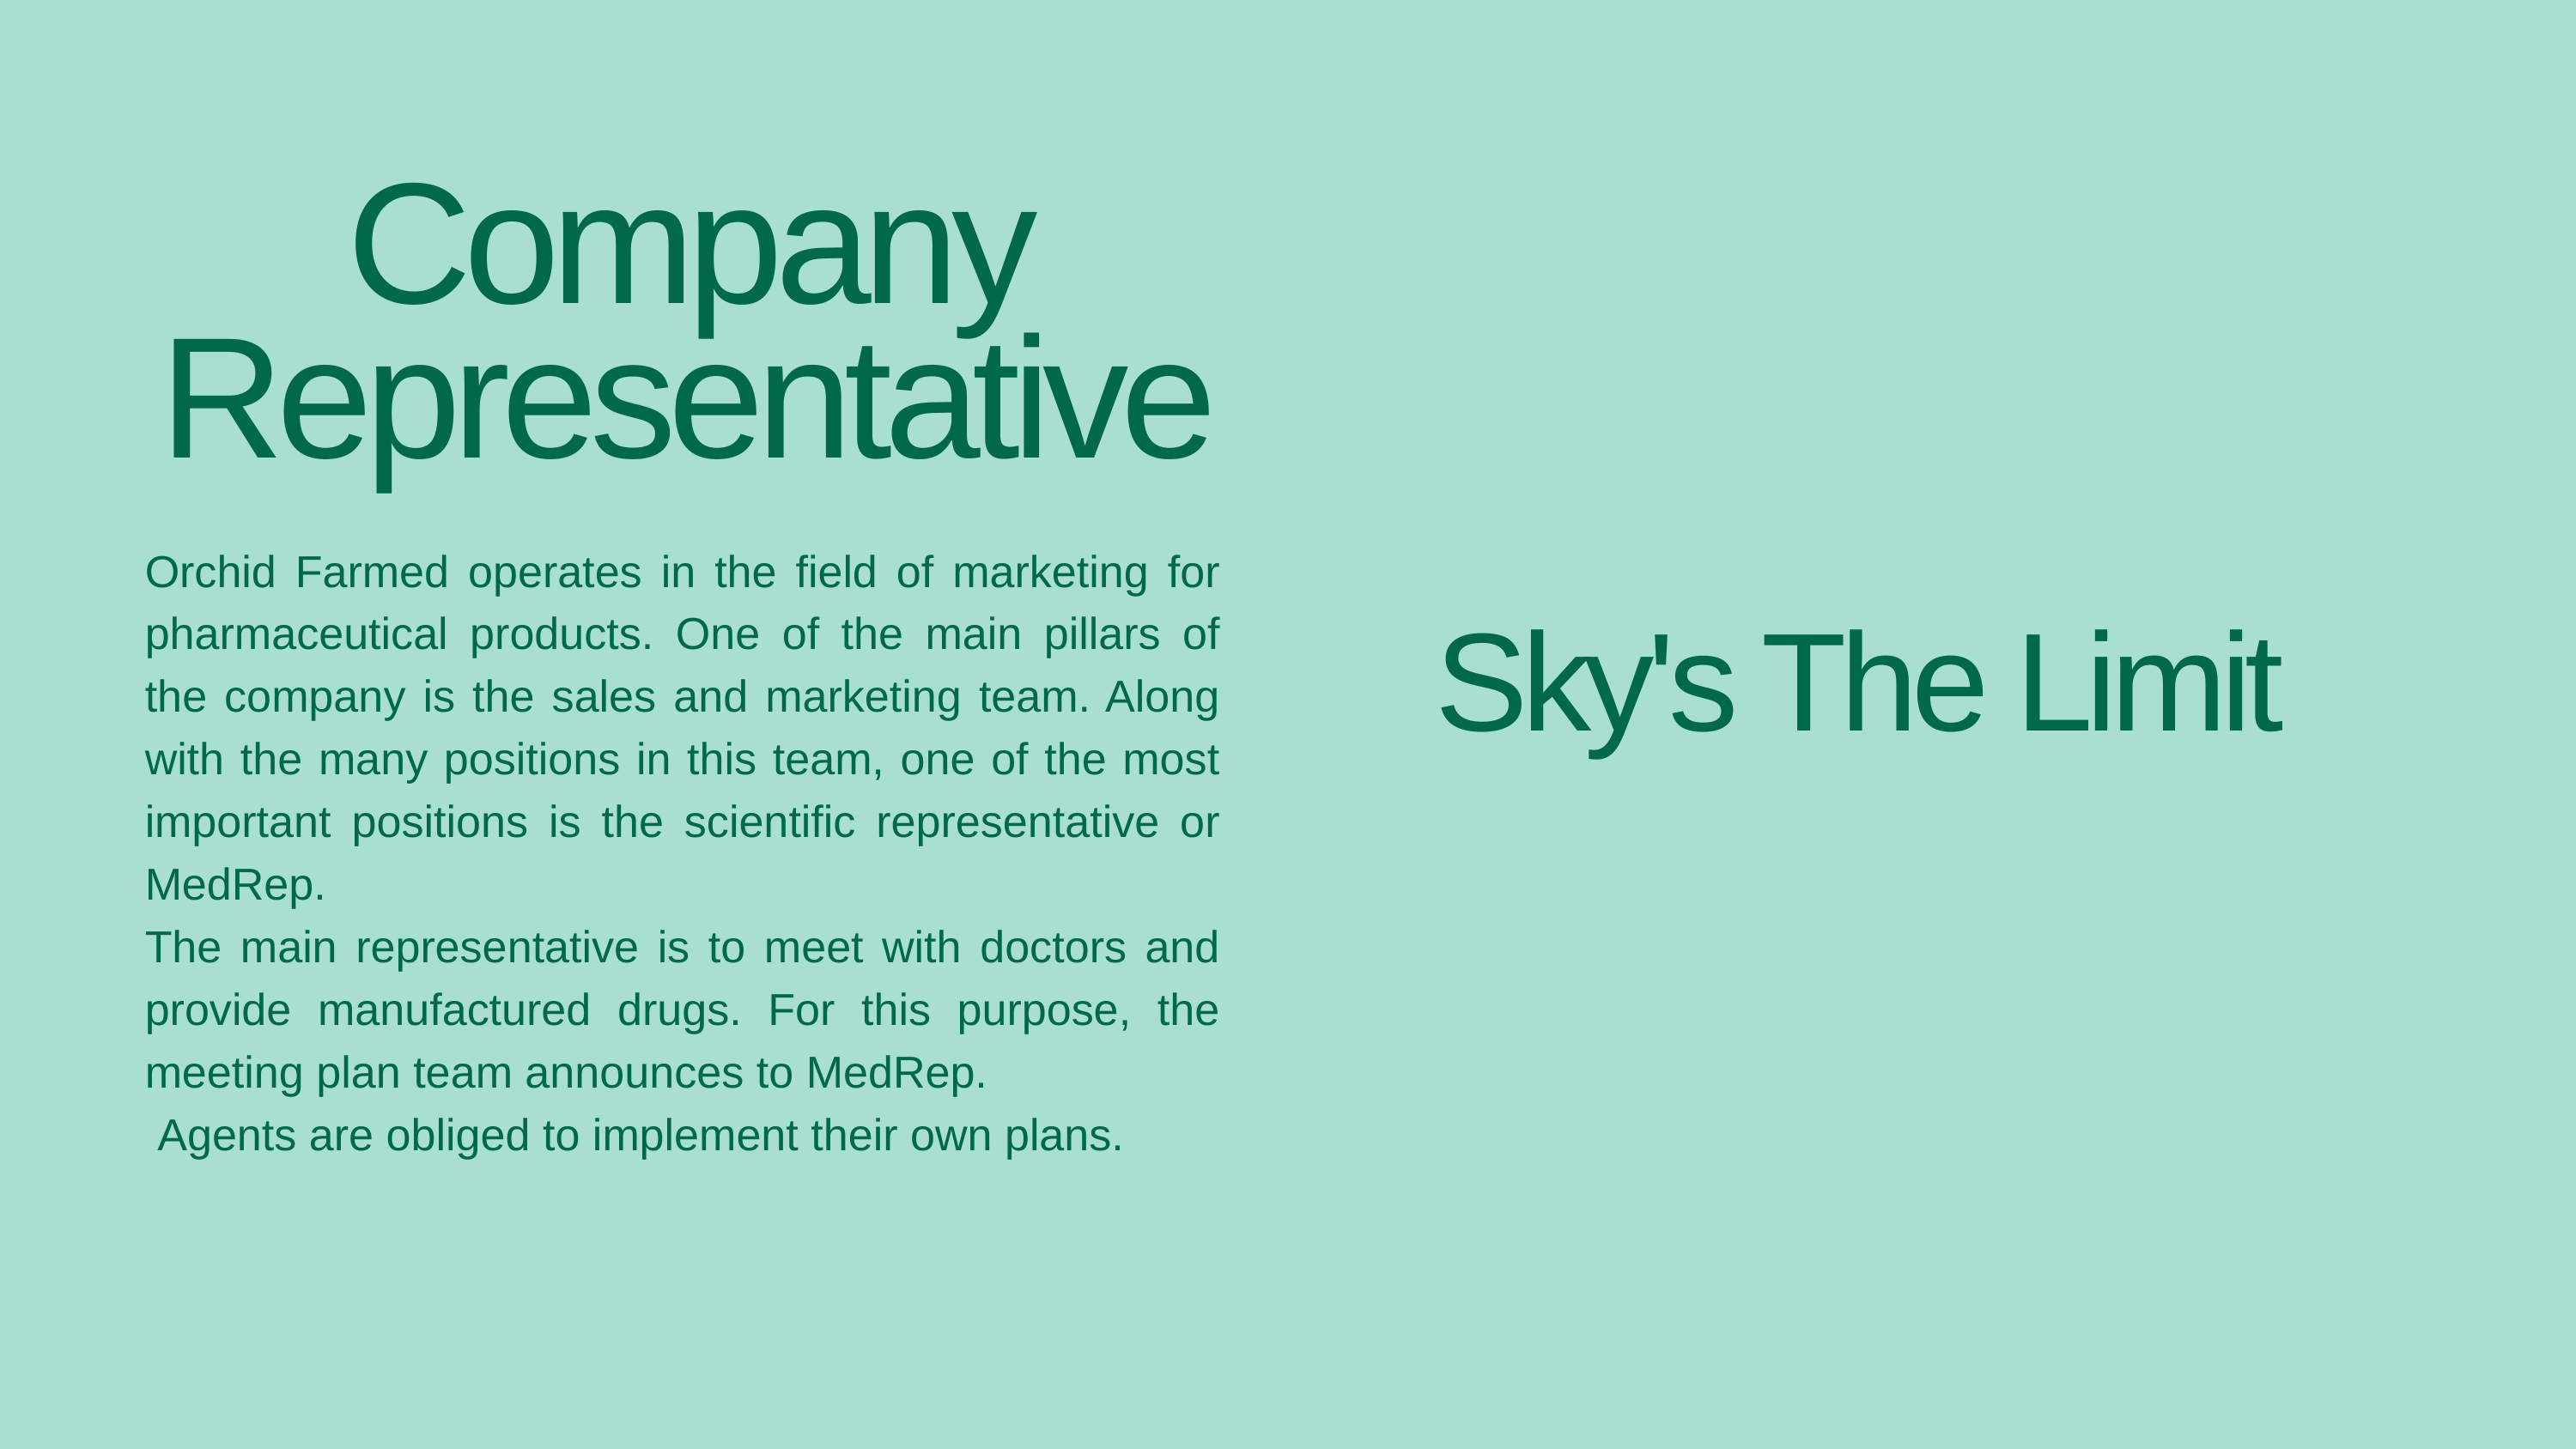

Company Representative
Orchid Farmed operates in the field of marketing for pharmaceutical products. One of the main pillars of the company is the sales and marketing team. Along with the many positions in this team, one of the most important positions is the scientific representative or MedRep.
The main representative is to meet with doctors and provide manufactured drugs. For this purpose, the meeting plan team announces to MedRep.
 Agents are obliged to implement their own plans.
Sky's The Limit